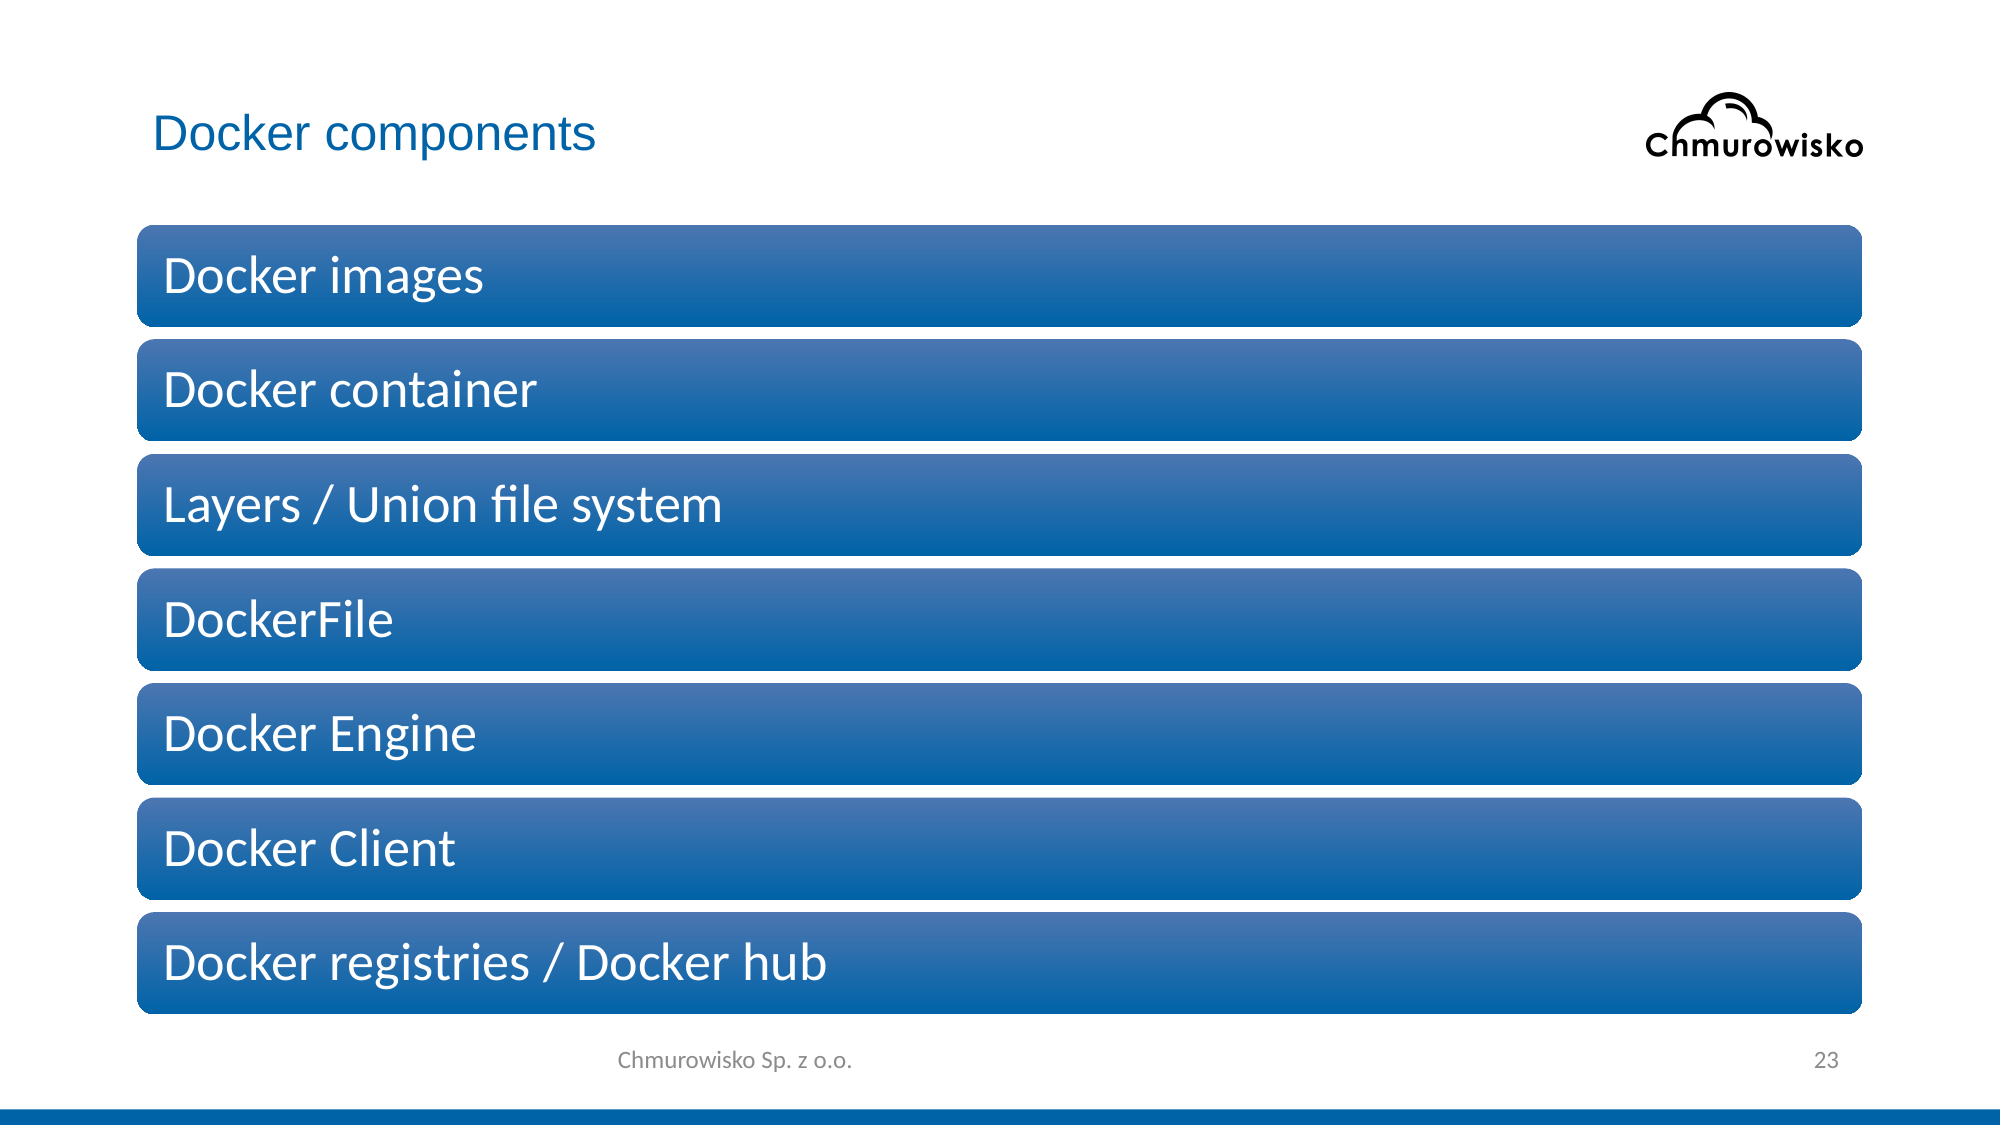

# Docker components
Docker images
Docker container
Layers / Union file system
DockerFile
Docker Engine
Docker Client
Docker registries / Docker hub
Chmurowisko Sp. z o.o.
23